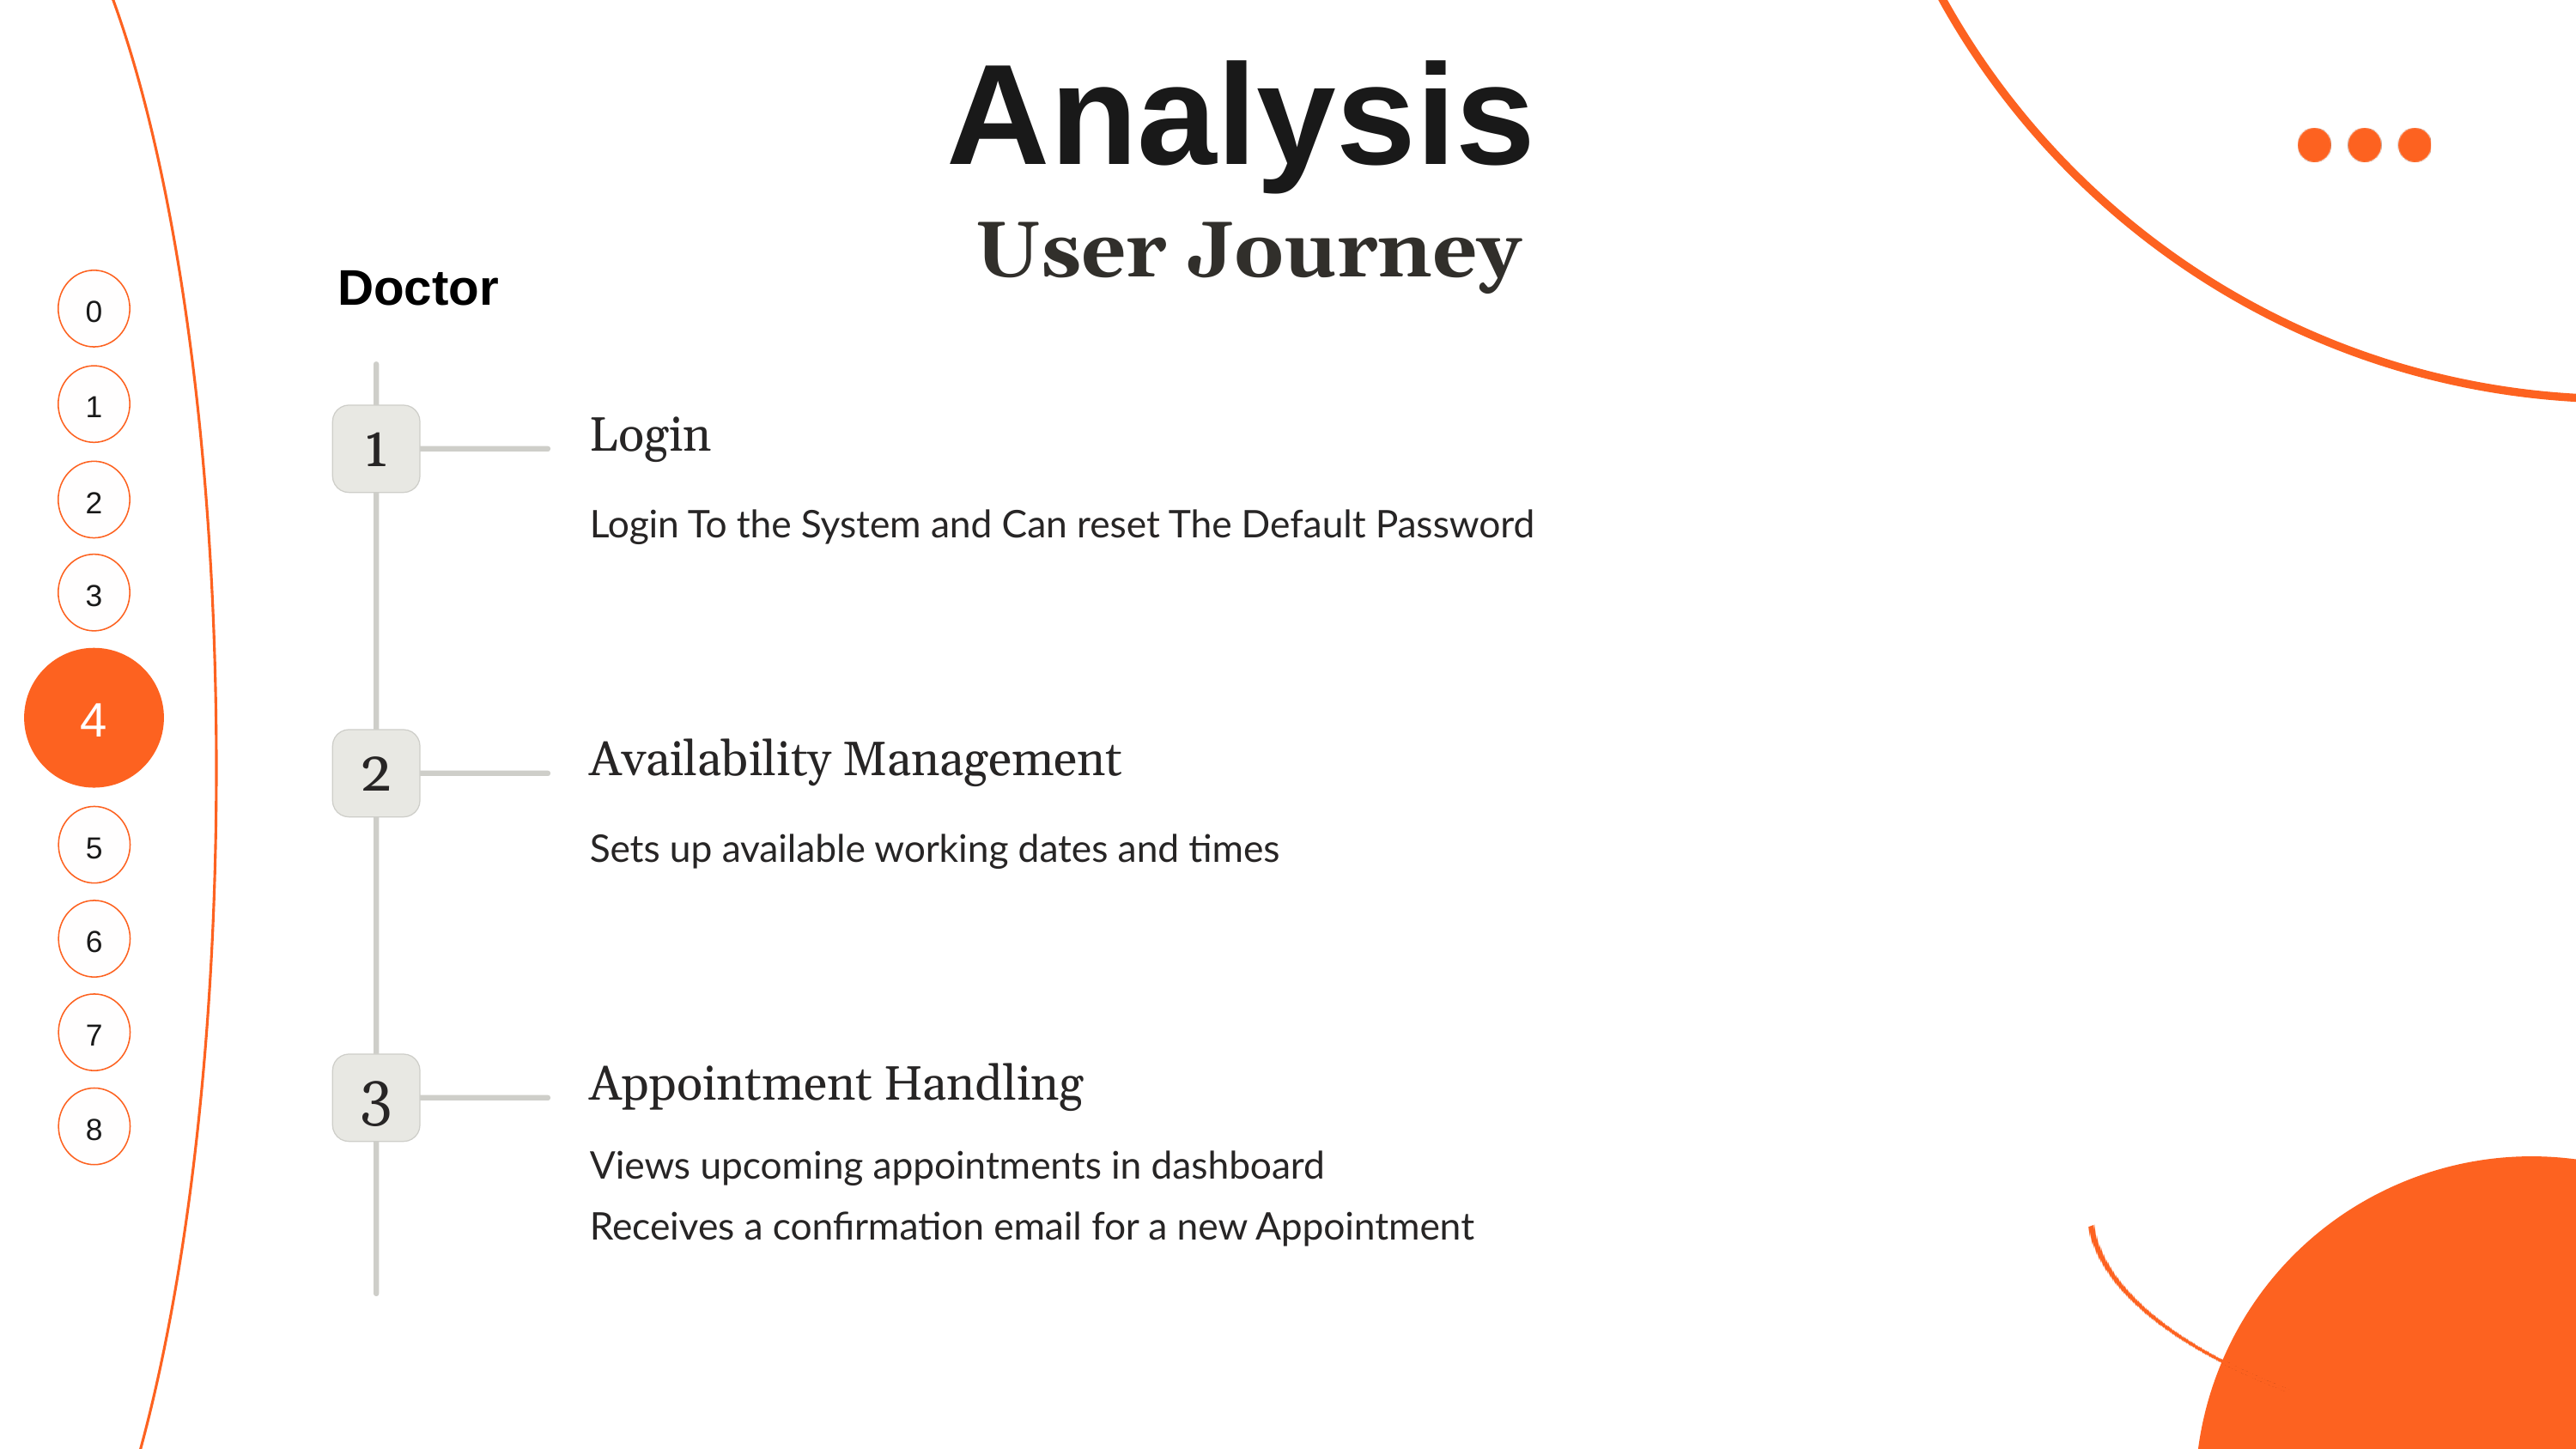

Analysis

User Journey
Doctor

0

1
Login

1

2
Login To the System and Can reset The Default Password

3

4
Availability Management

2

5
Sets up available working dates and times

6

7

Appointment Handling

3

8

Views upcoming appointments in dashboard
Receives a confirmation email for a new Appointment